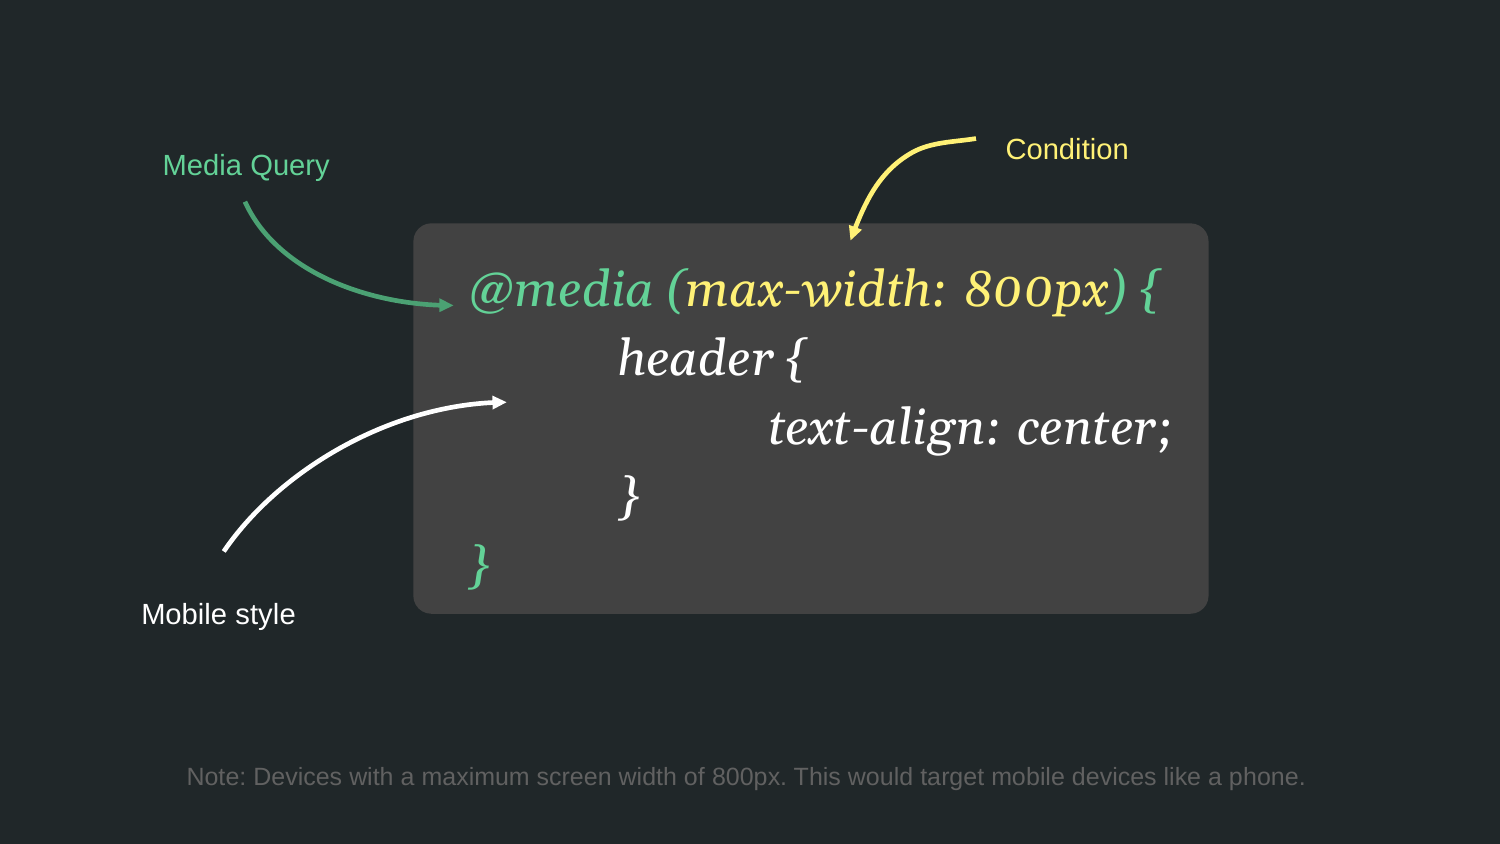

# @media (max-width: 800px) {
	header {
		text-align: center;
	}
}
Condition

Media Query

Mobile style
Note: Devices with a maximum screen width of 800px. This would target mobile devices like a phone.